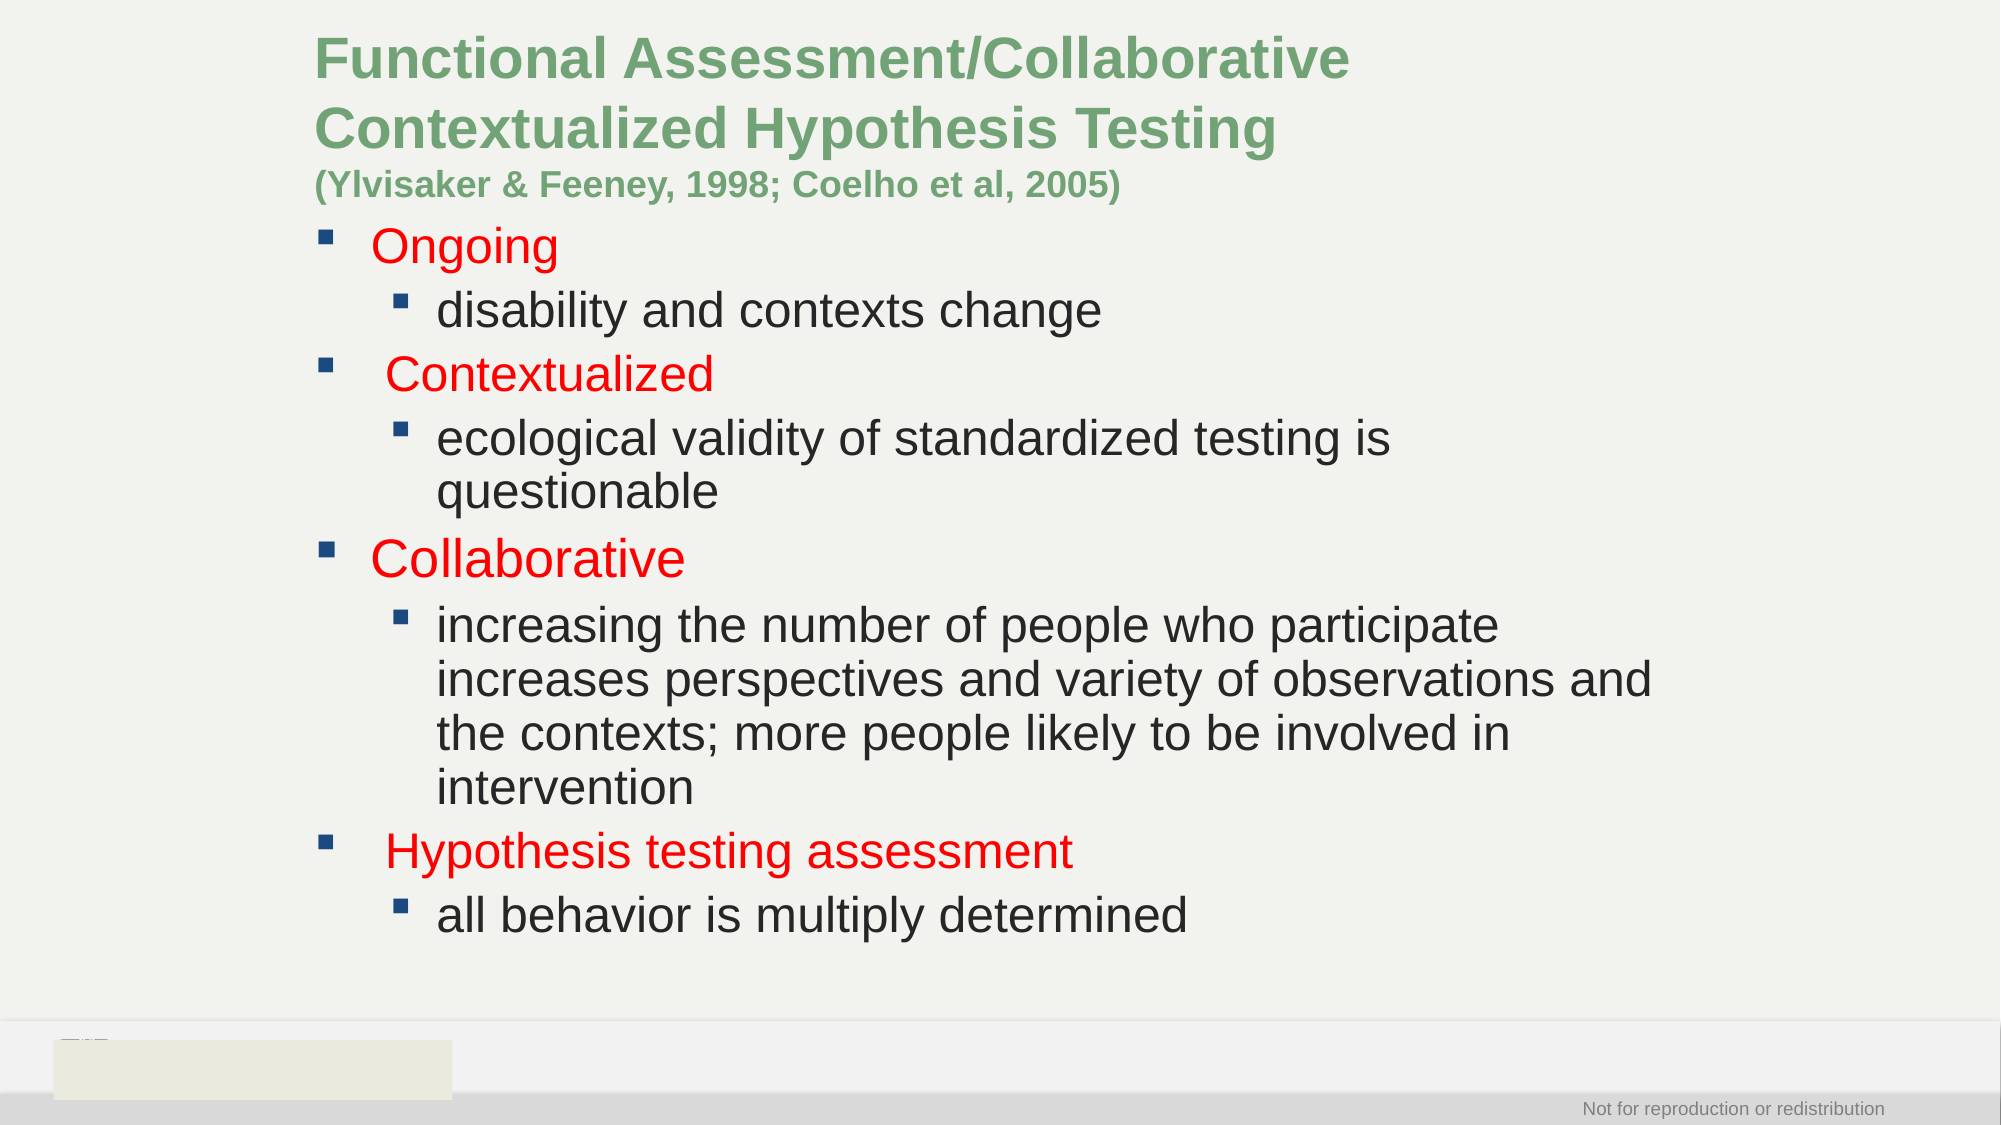

# Functional Assessment/Collaborative Contextualized Hypothesis Testing (Ylvisaker & Feeney, 1998; Coelho et al, 2005)
Ongoing
disability and contexts change
 Contextualized
ecological validity of standardized testing is questionable
Collaborative
increasing the number of people who participate increases perspectives and variety of observations and the contexts; more people likely to be involved in intervention
 Hypothesis testing assessment
all behavior is multiply determined